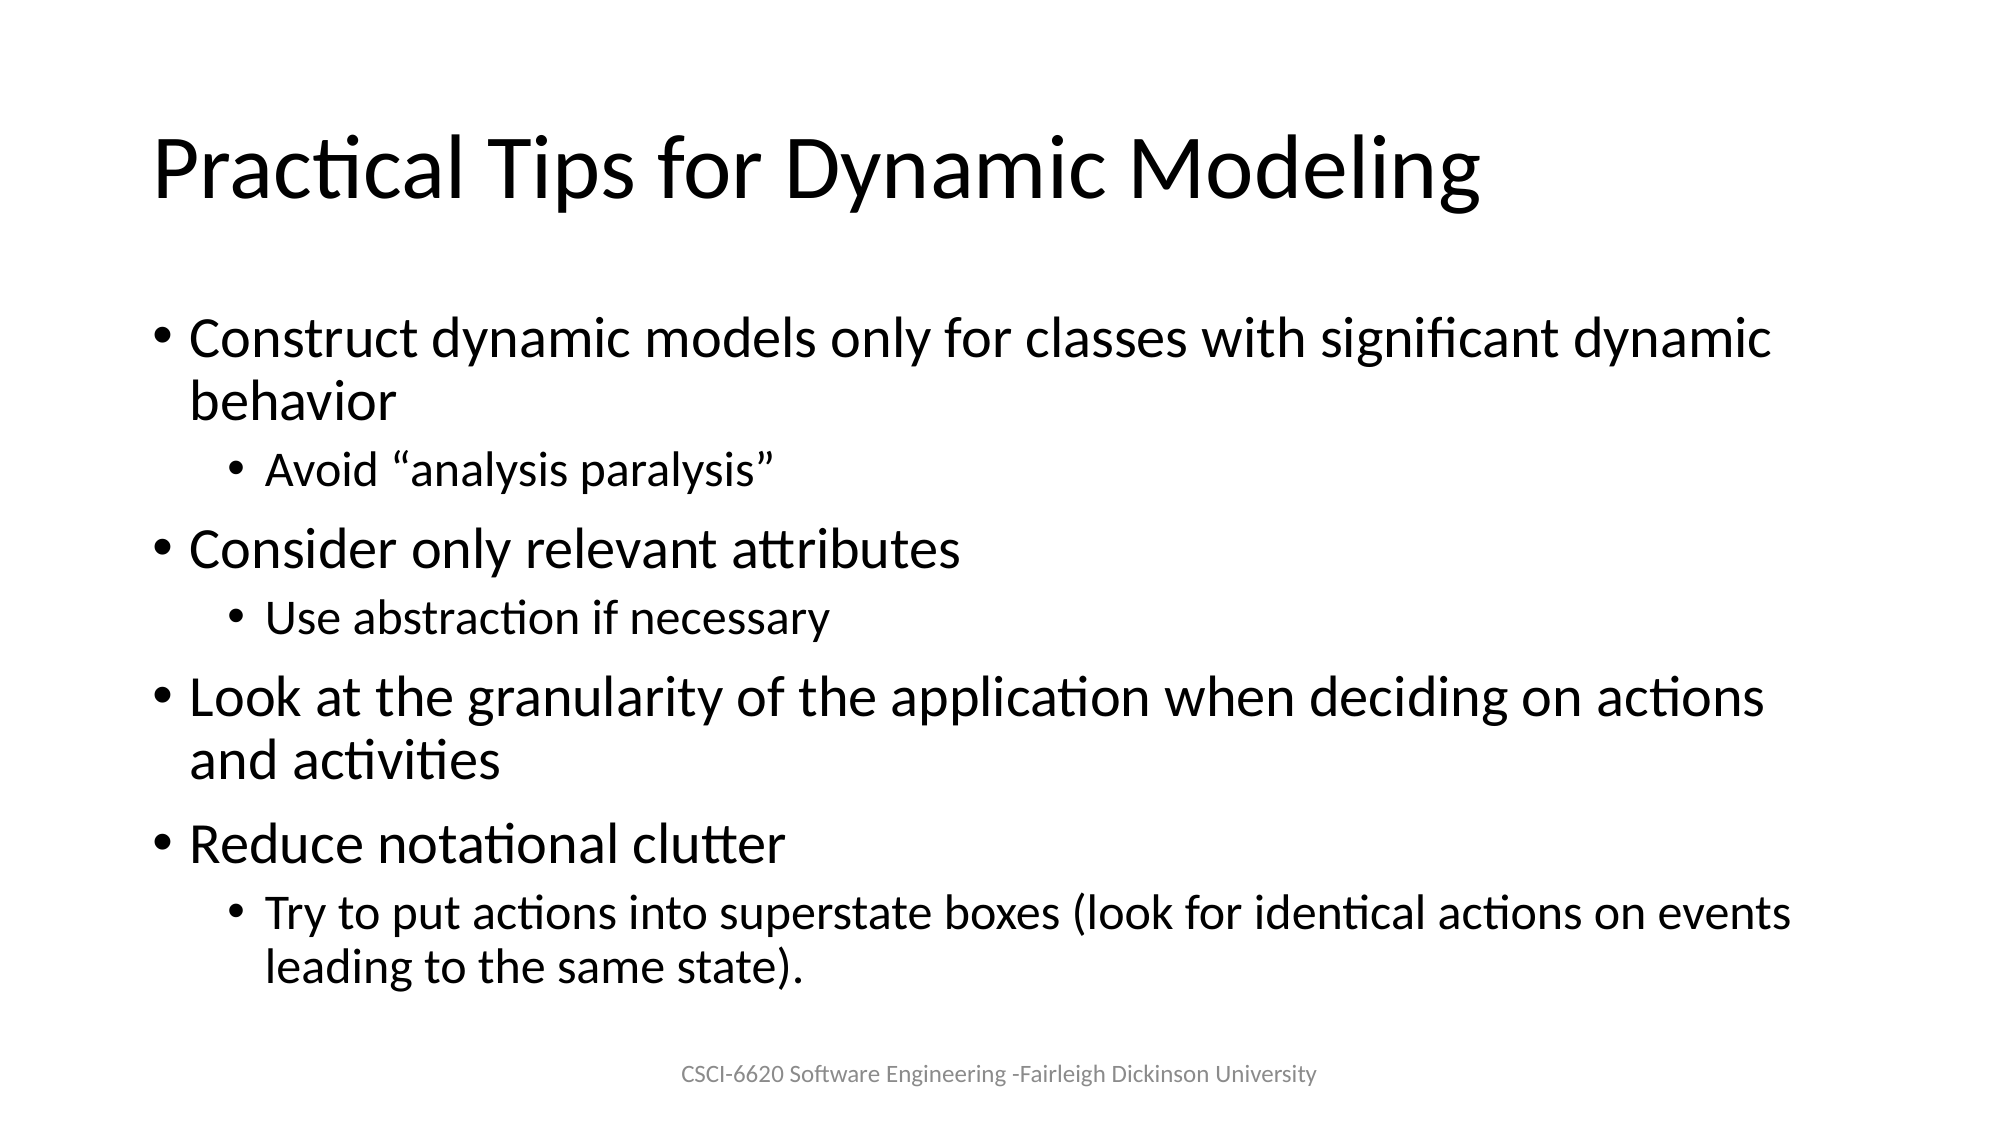

# Practical Tips for Dynamic Modeling
Construct dynamic models only for classes with significant dynamic behavior
Avoid “analysis paralysis”
Consider only relevant attributes
Use abstraction if necessary
Look at the granularity of the application when deciding on actions and activities
Reduce notational clutter
Try to put actions into superstate boxes (look for identical actions on events leading to the same state).
CSCI-6620 Software Engineering -Fairleigh Dickinson University